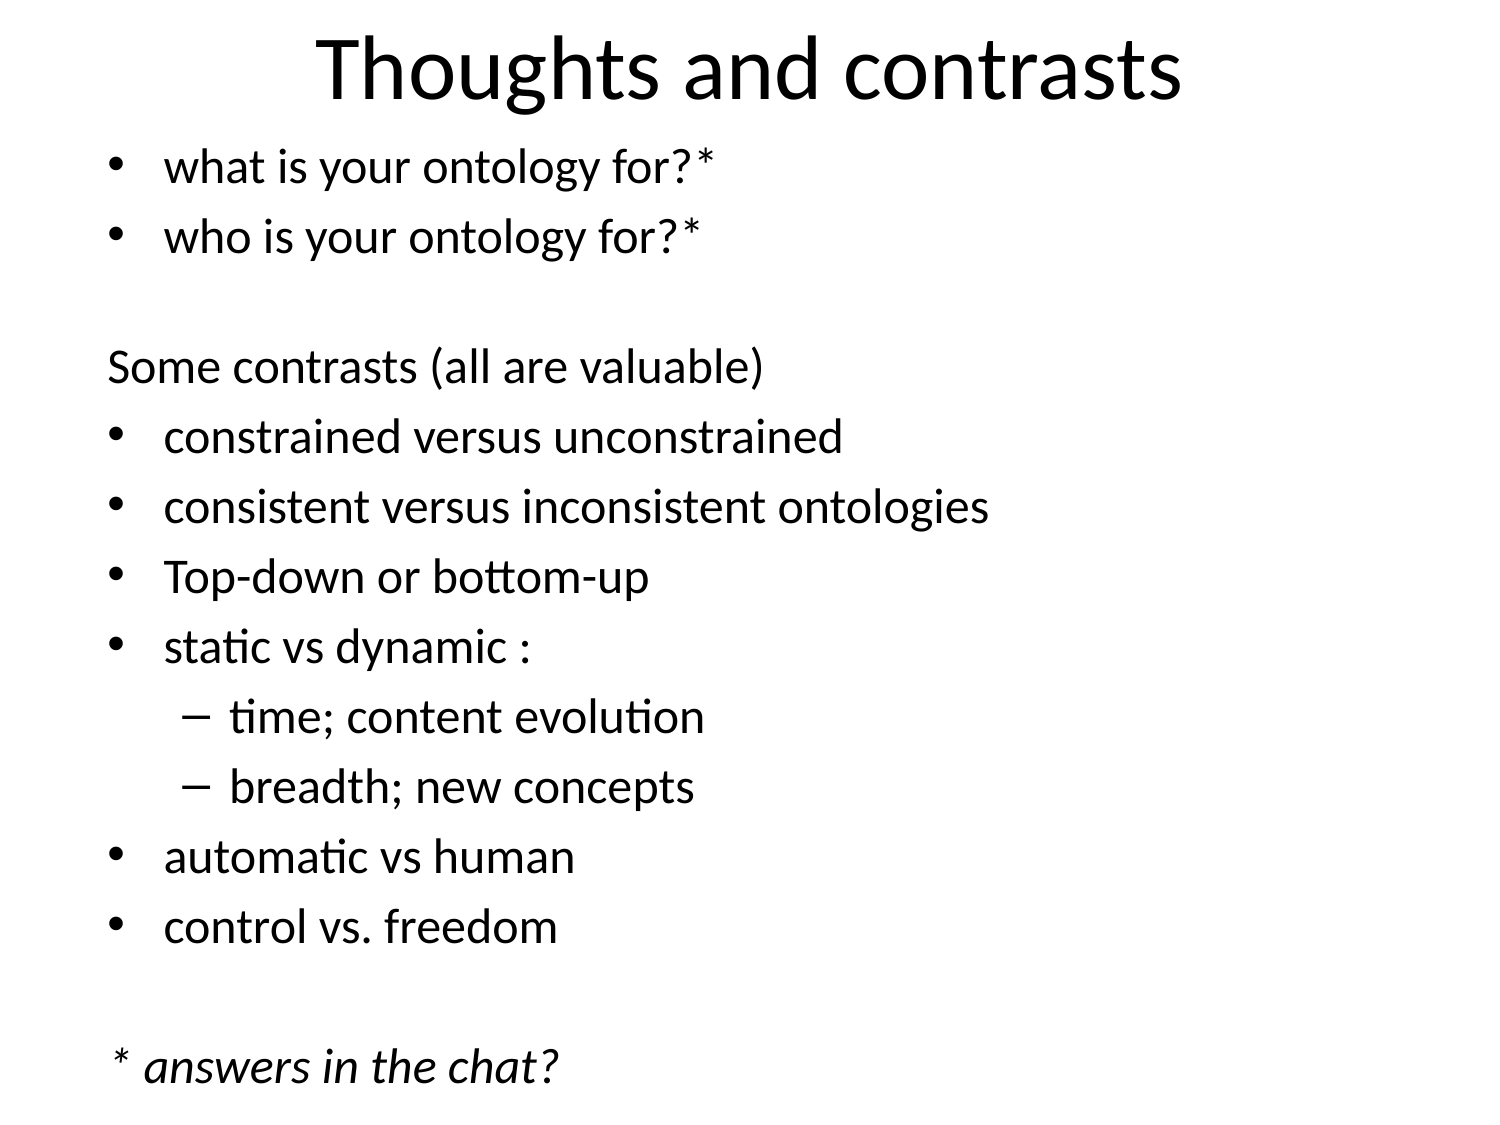

# Thoughts and contrasts
what is your ontology for?*
who is your ontology for?*
Some contrasts (all are valuable)
constrained versus unconstrained
consistent versus inconsistent ontologies
Top-down or bottom-up
static vs dynamic :
time; content evolution
breadth; new concepts
automatic vs human
control vs. freedom

* answers in the chat?